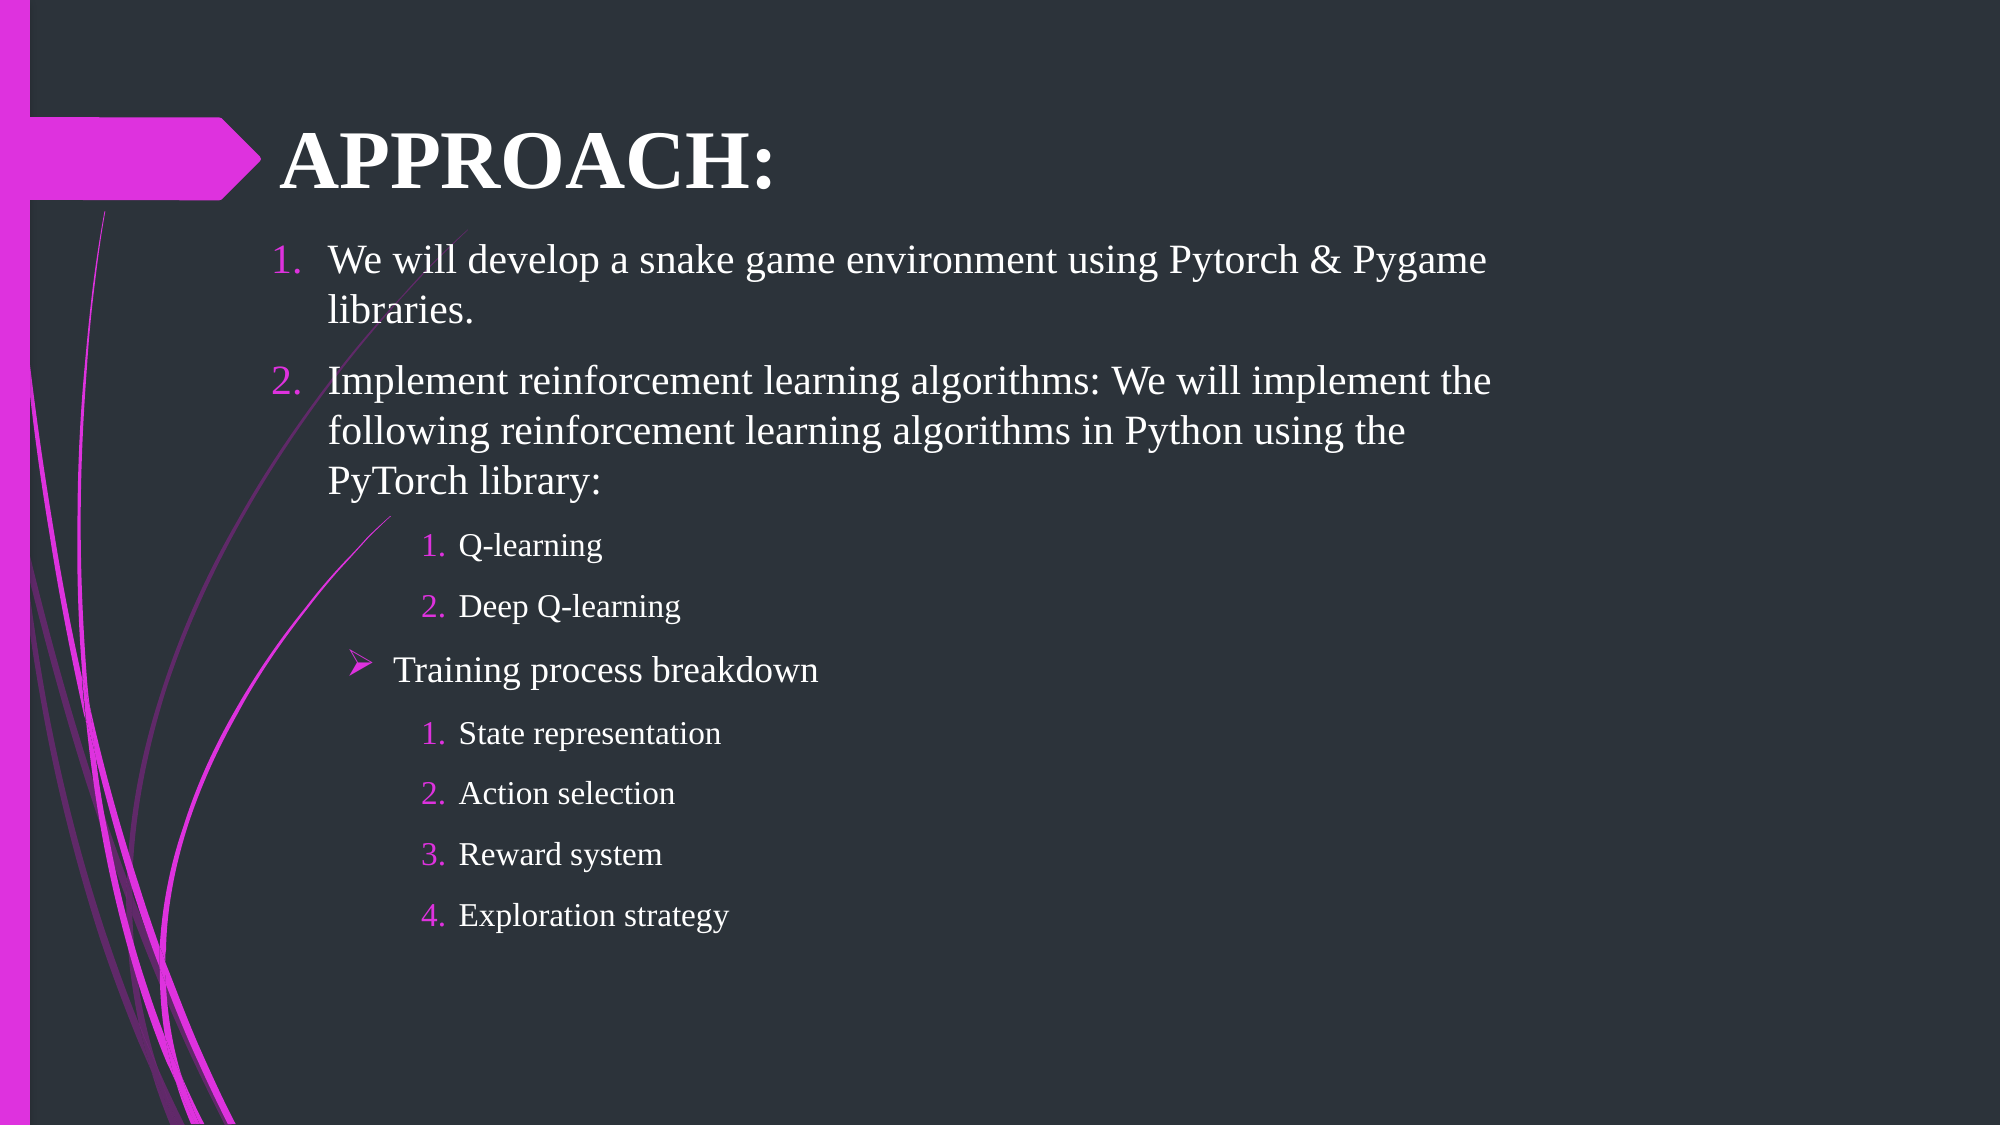

# APPROACH:
We will develop a snake game environment using Pytorch & Pygame libraries.
Implement reinforcement learning algorithms: We will implement the following reinforcement learning algorithms in Python using the PyTorch library:
Q-learning
Deep Q-learning
Training process breakdown
State representation
Action selection
Reward system
Exploration strategy